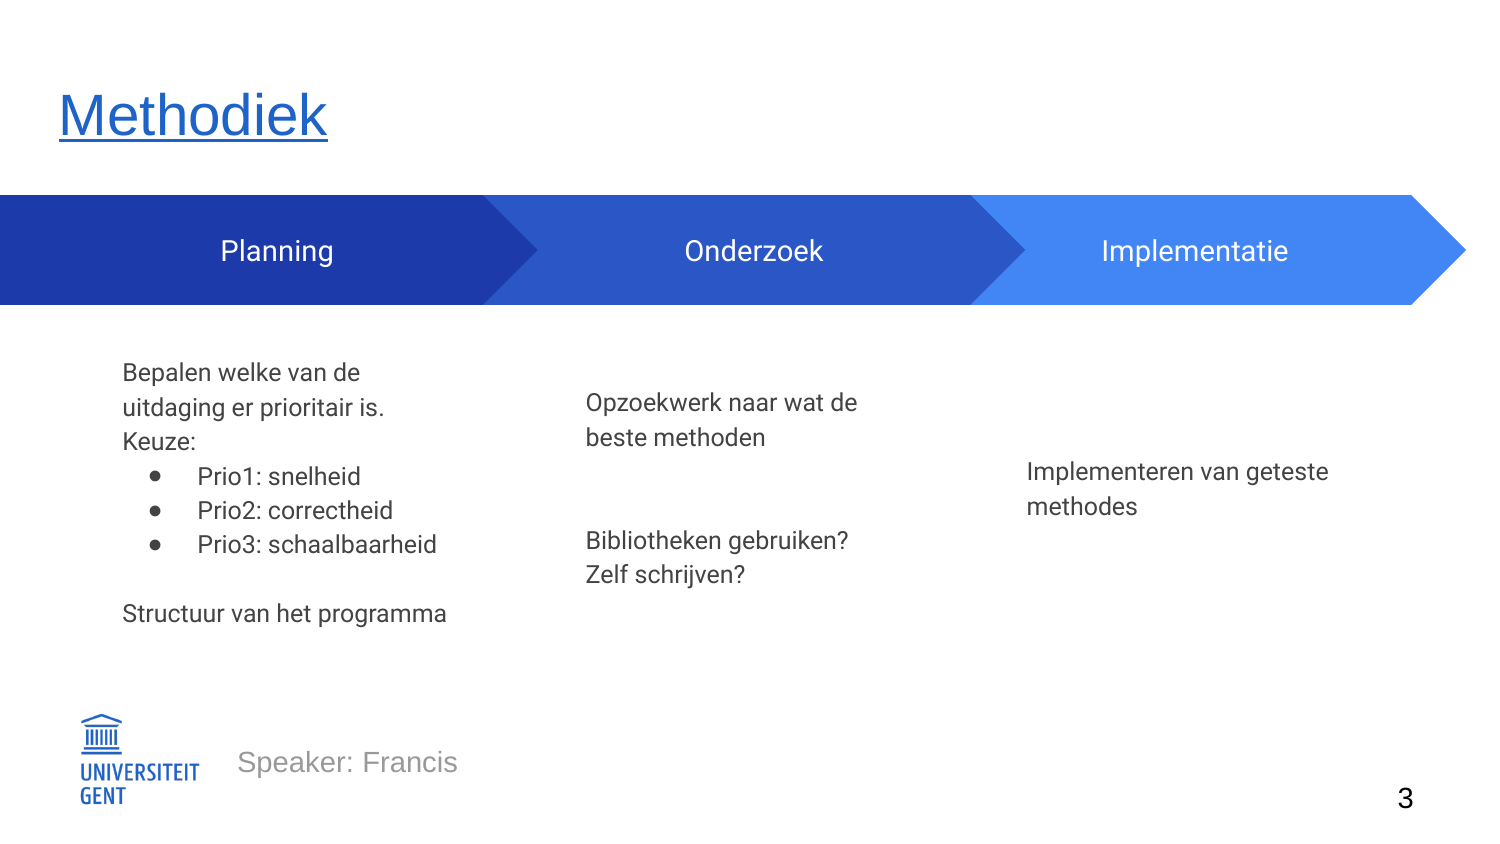

# Methodiek
Onderzoek

Opzoekwerk naar wat de beste methoden

Bibliotheken gebruiken?
Zelf schrijven?
Implementatie

Implementeren van geteste methodes
Planning
Bepalen welke van de uitdaging er prioritair is.
Keuze:
Prio1: snelheid
Prio2: correctheid
Prio3: schaalbaarheid

Structuur van het programma
Speaker: Francis
3